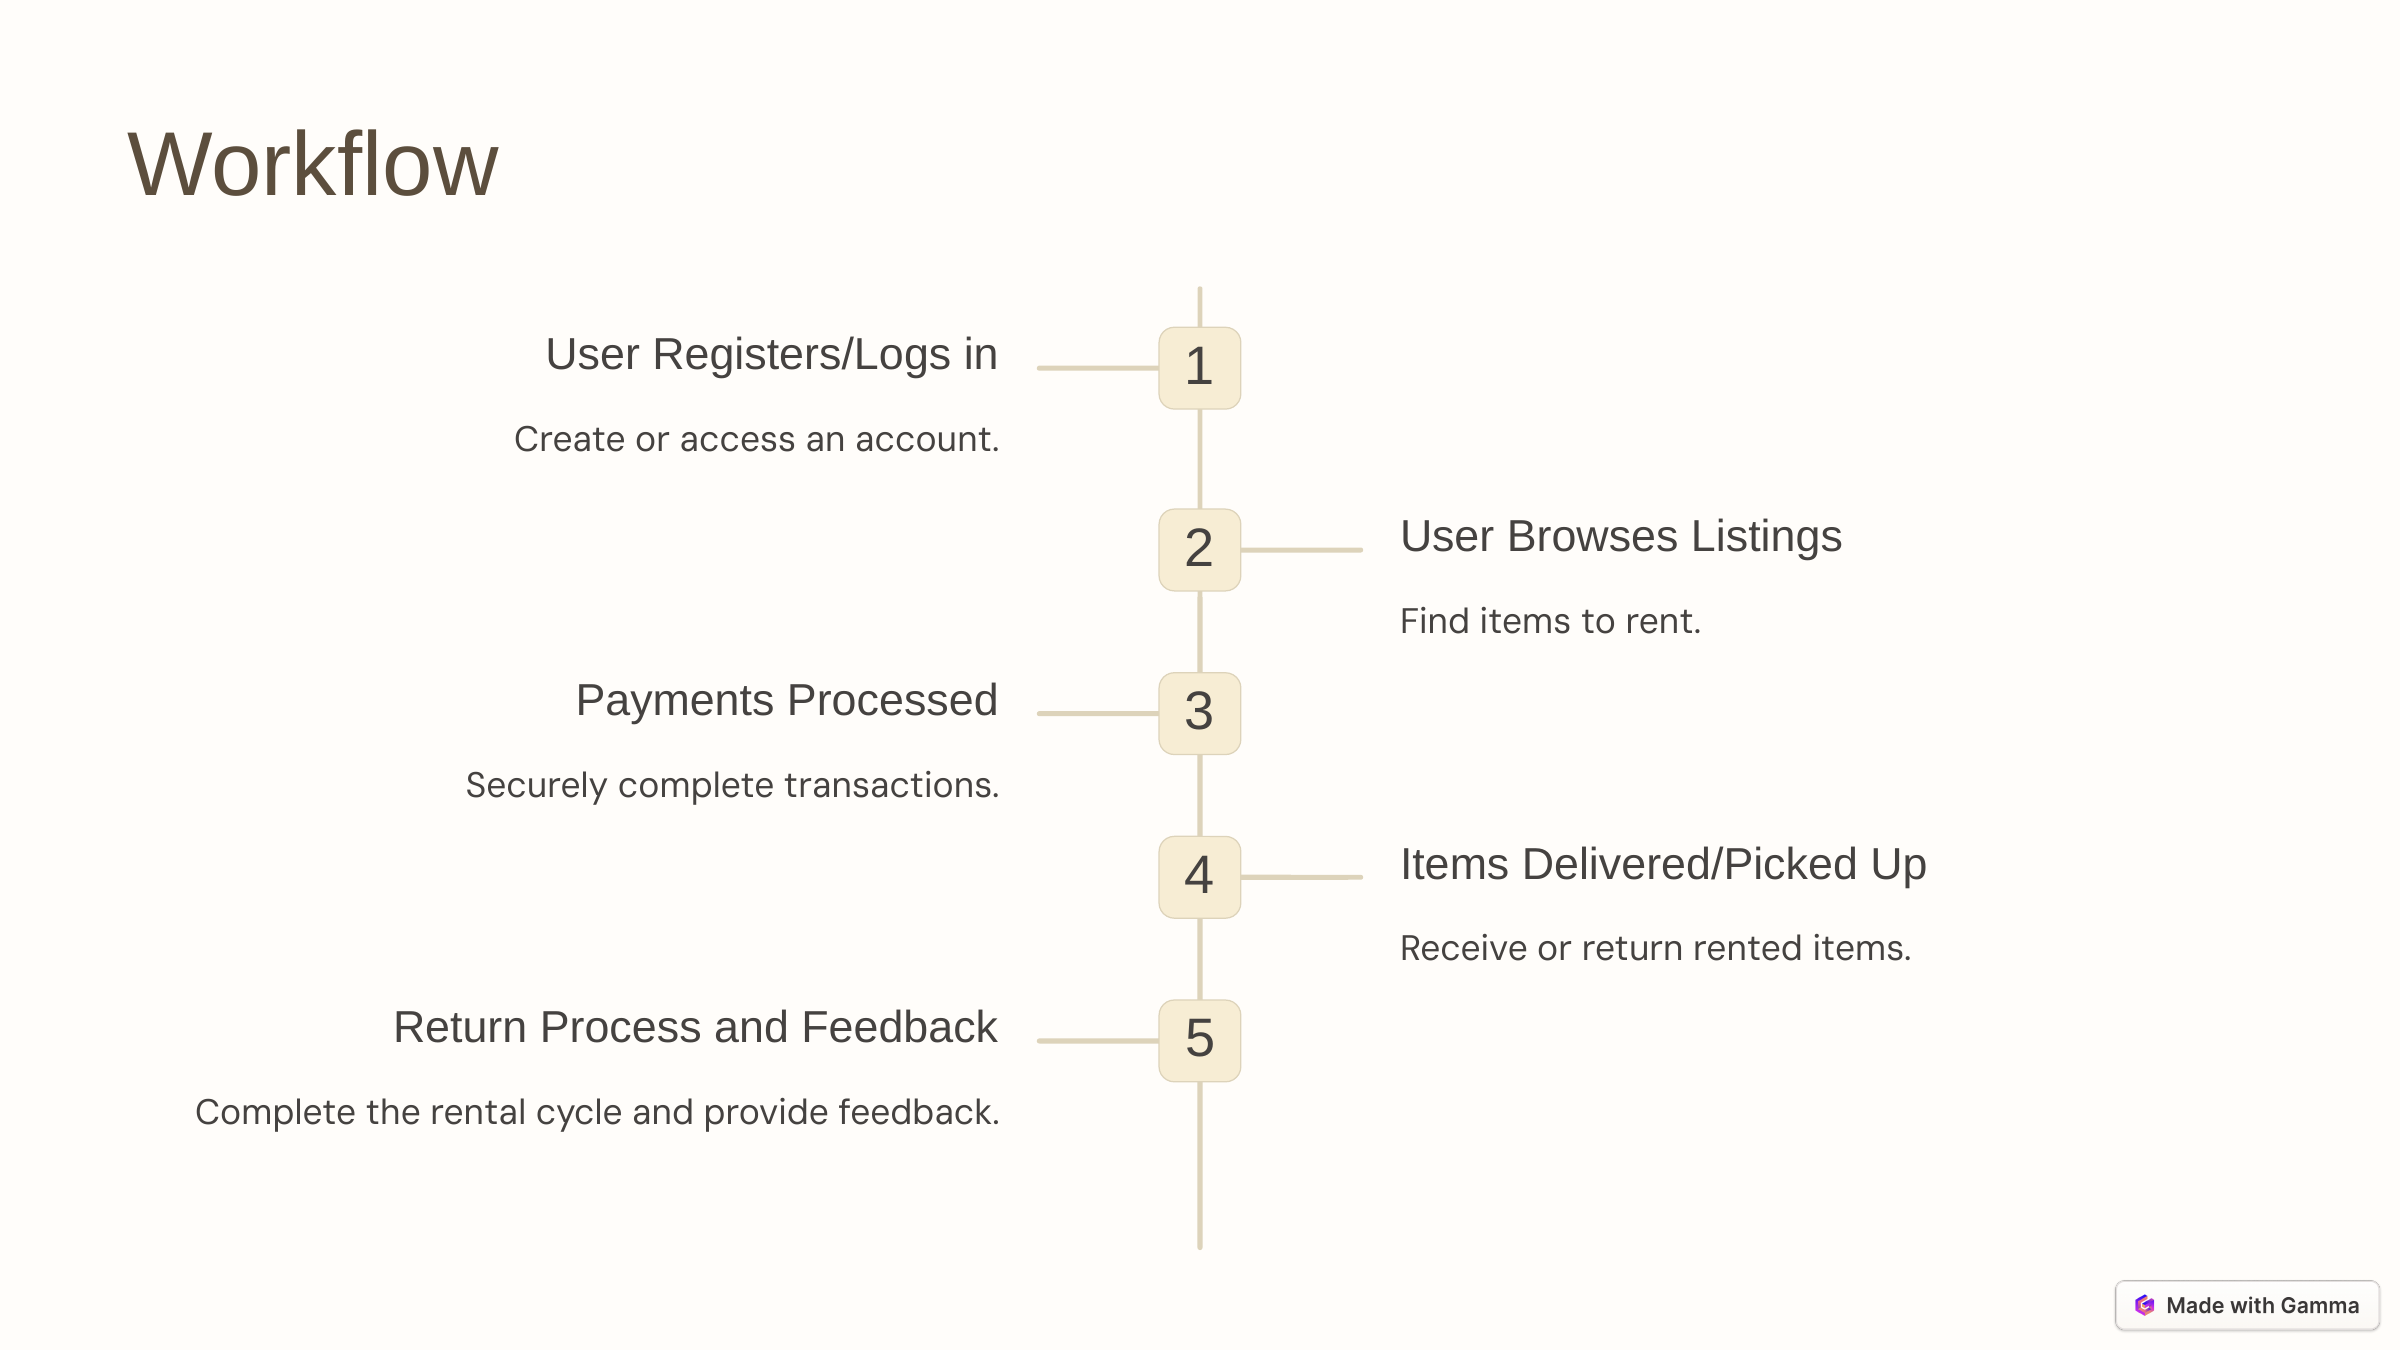

Workflow

User Registers/Logs in

1

Create or access an account.
User Browses Listings

2

Find items to rent.
Payments Processed

3

Securely complete transactions.
Items Delivered/Picked Up

4

Receive or return rented items.
Return Process and Feedback

5

Complete the rental cycle and provide feedback.